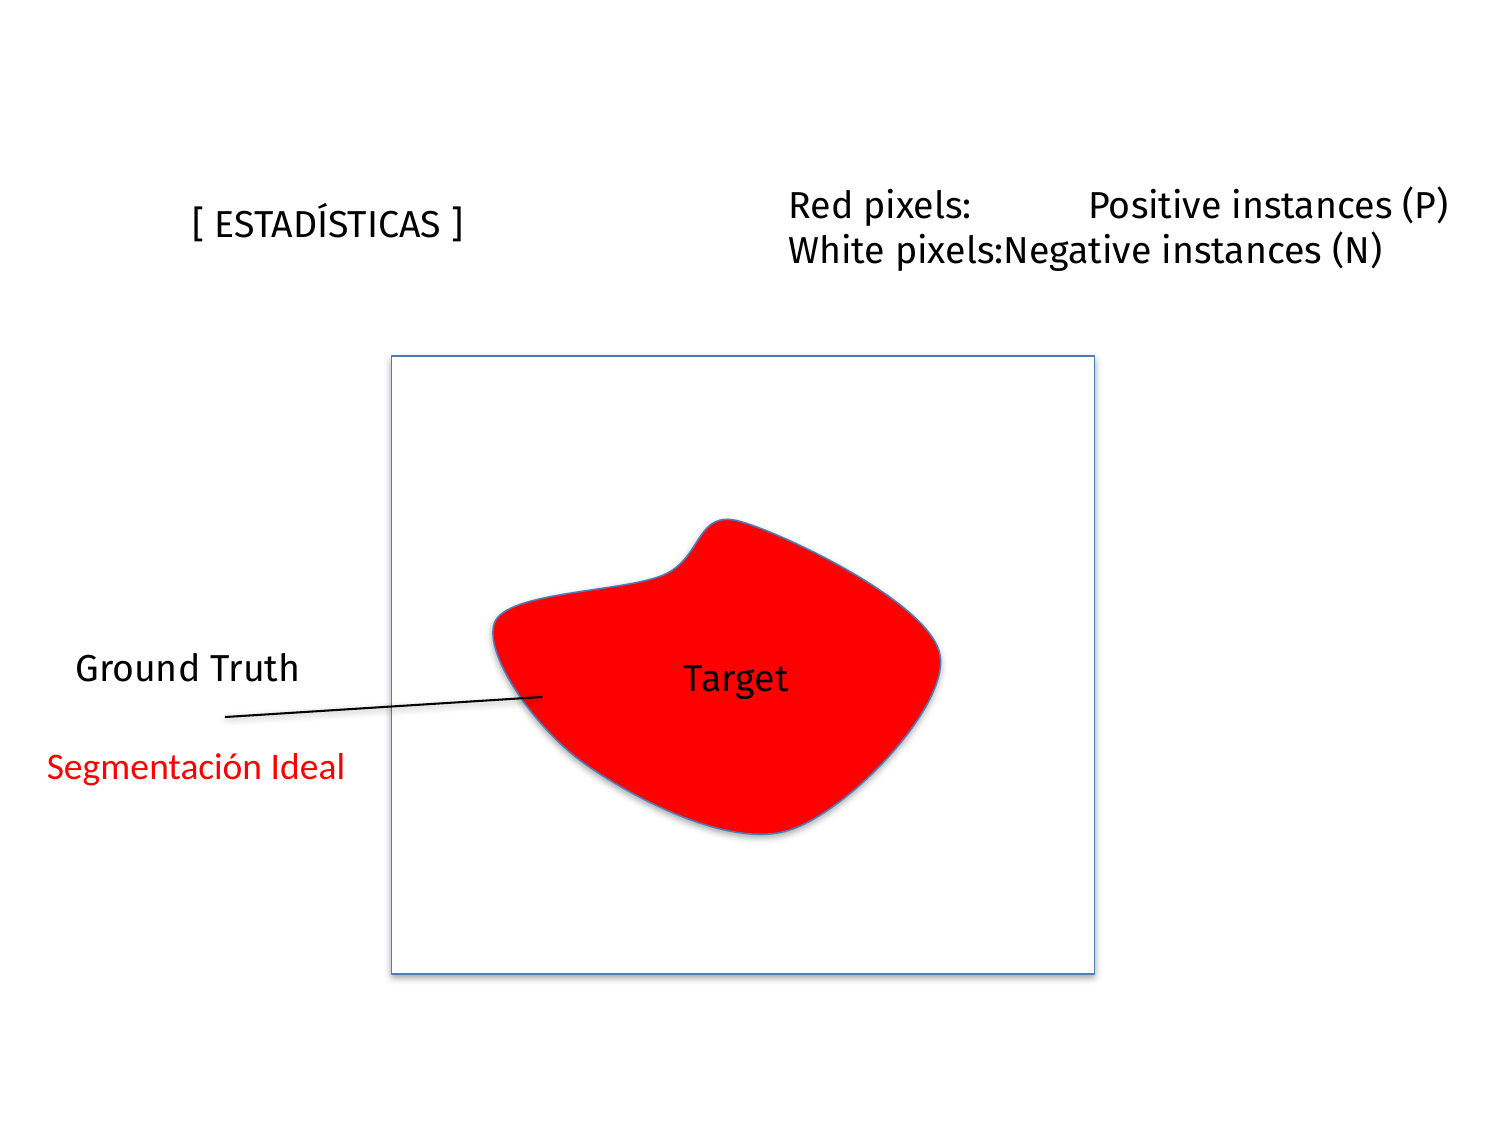

Red pixels: 	Positive instances (P)
White pixels:Negative instances (N)
[ ESTADÍSTICAS ]

Ground Truth
Target
Segmentación Ideal